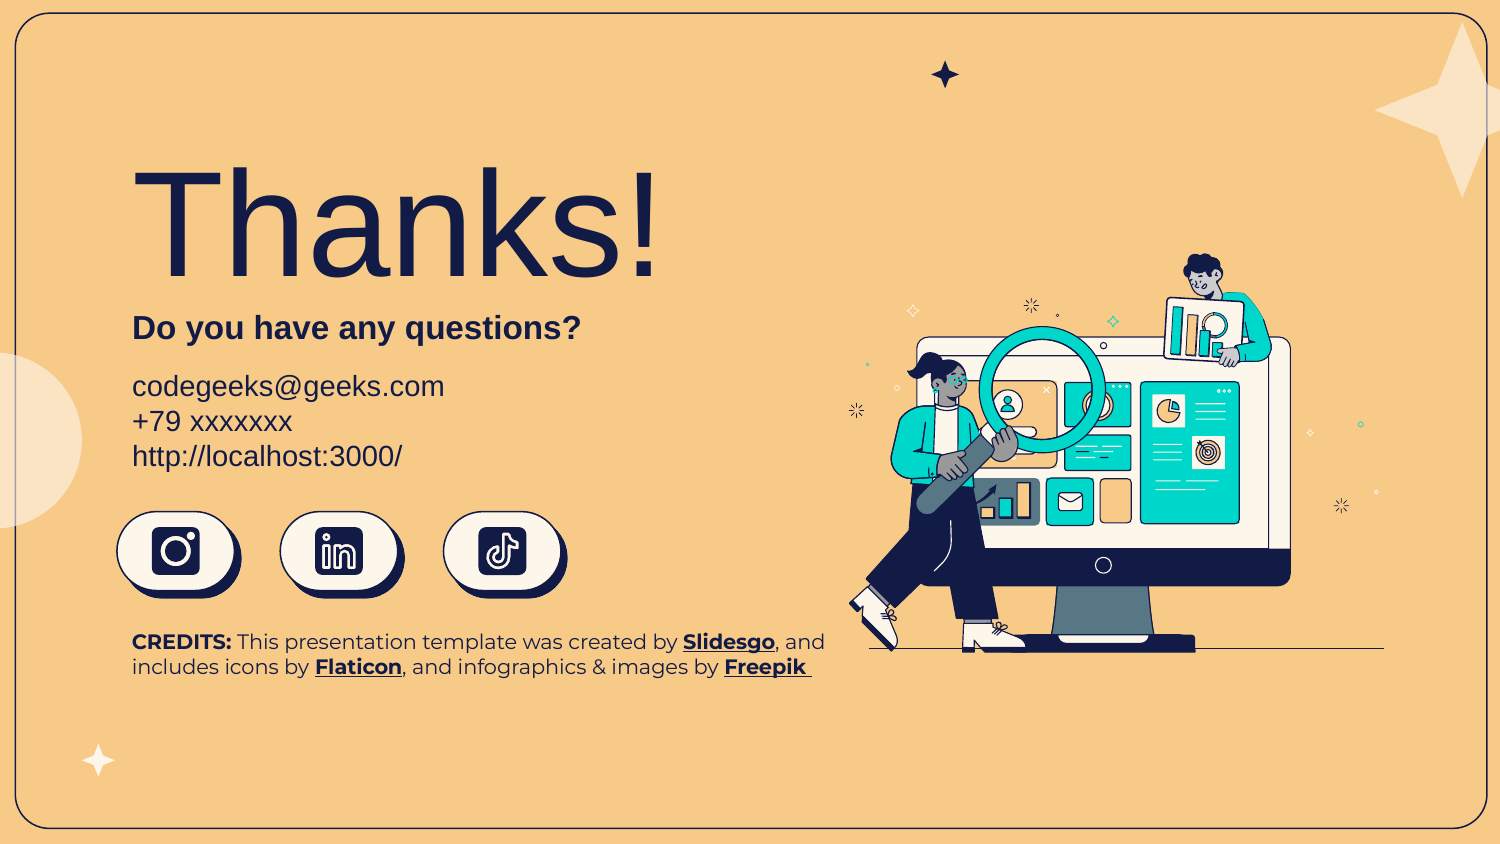

# Thanks!

Do you have any questions?
codegeeks@geeks.com
+79 xxxxxxx
http://localhost:3000/